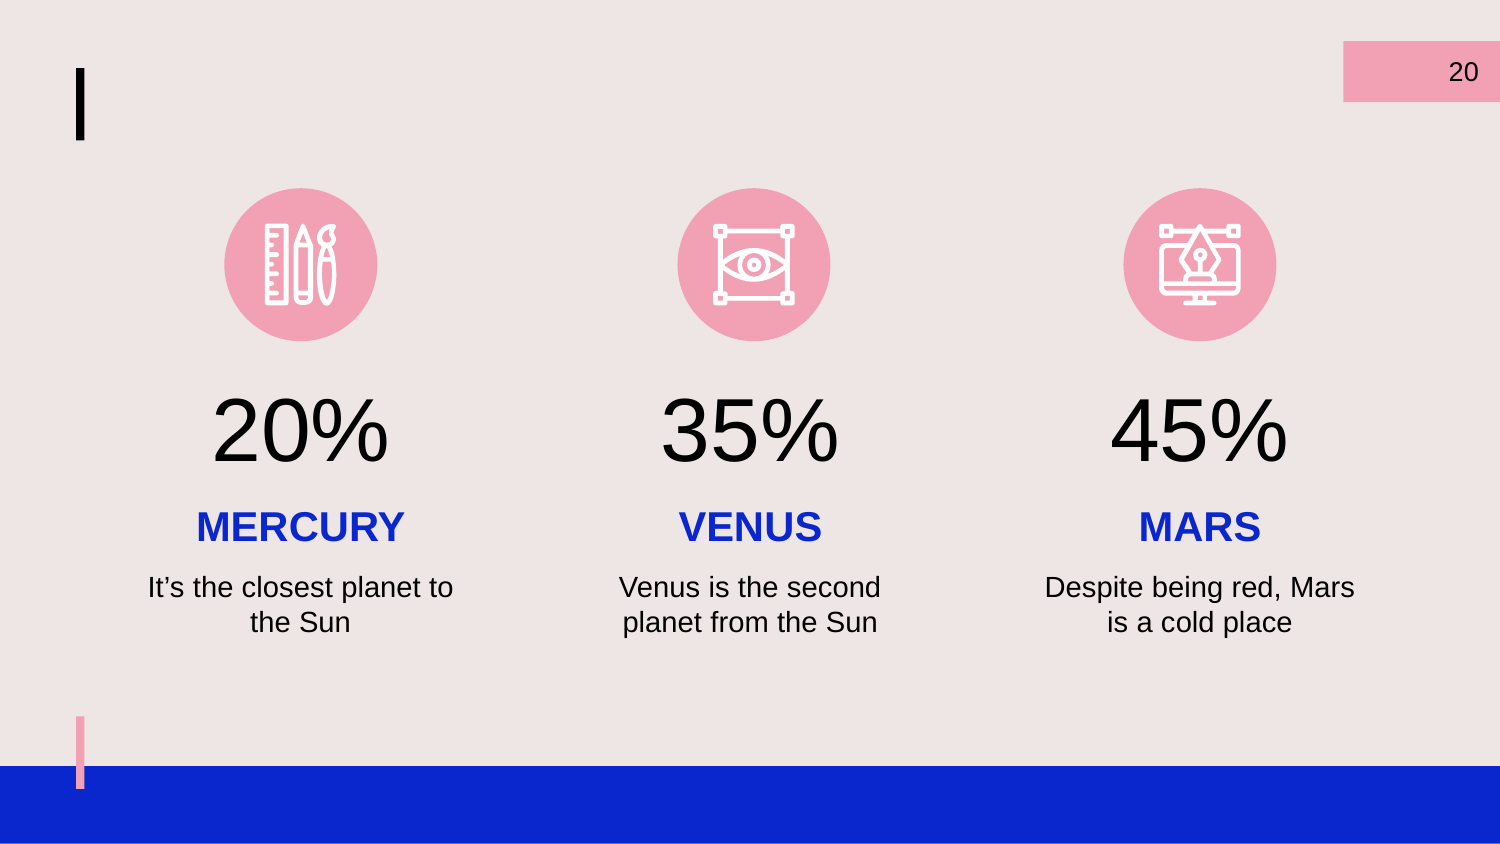

20

# 20%
35%
45%
MERCURY
VENUS
MARS
It’s the closest planet to the Sun
Venus is the second planet from the Sun
Despite being red, Mars is a cold place